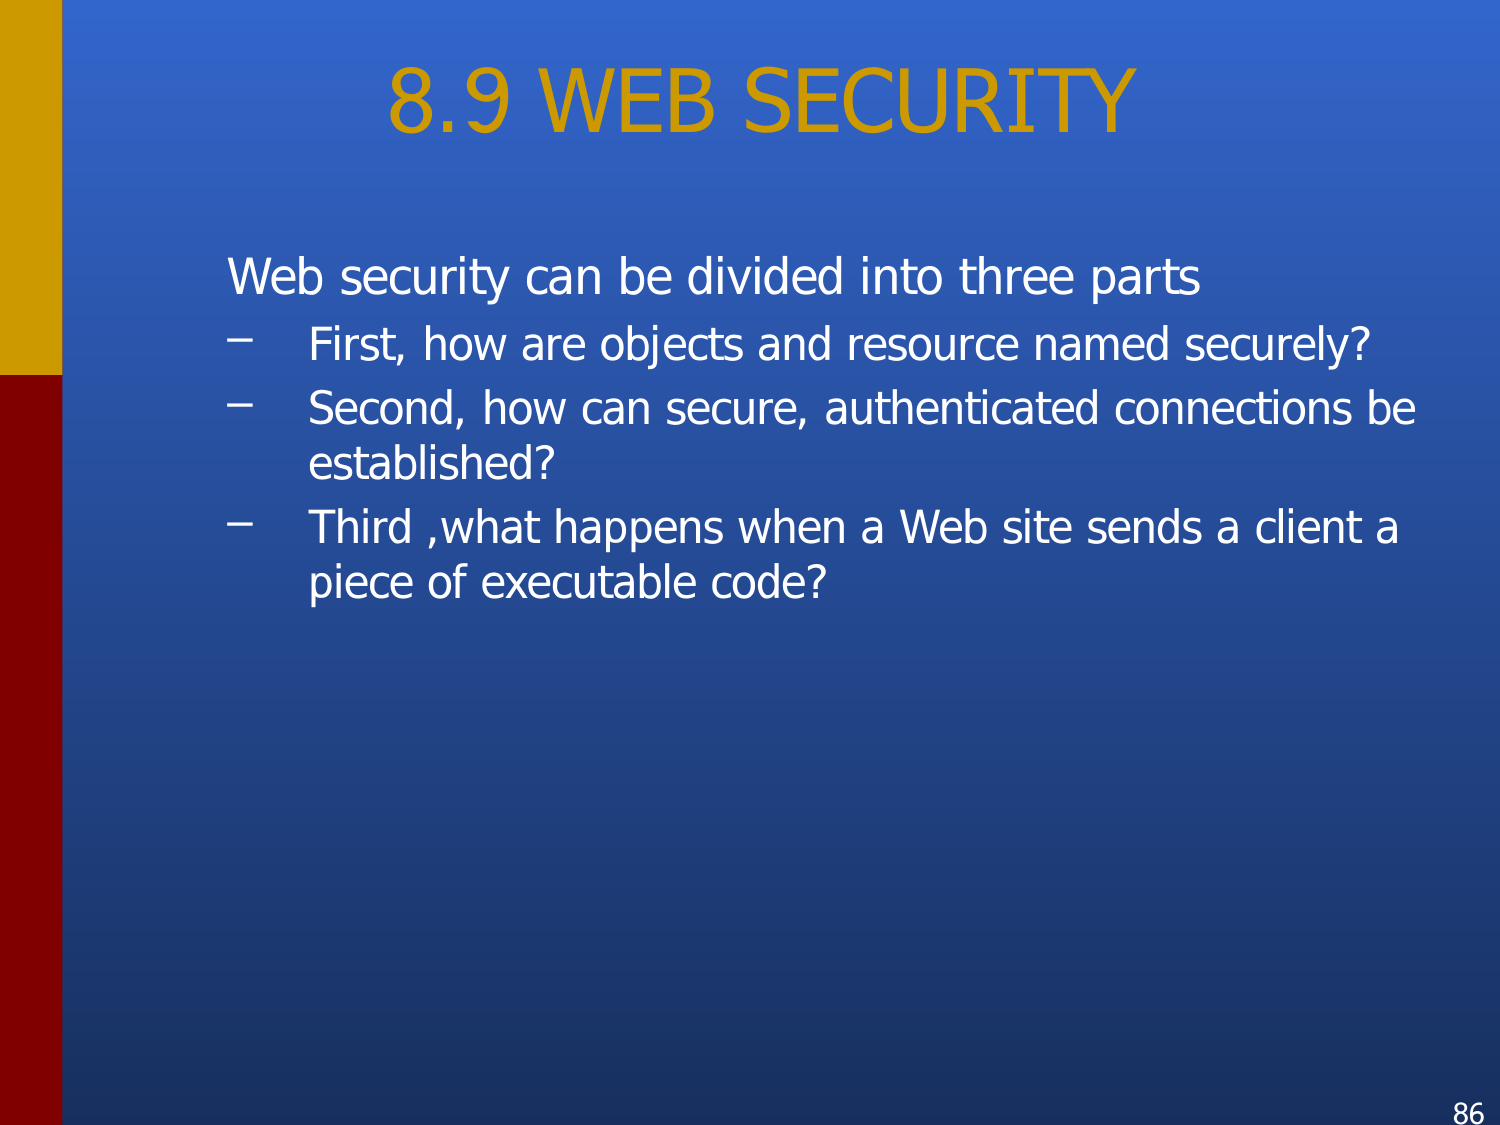

# 8.9 WEB SECURITY
Web security can be divided into three parts
First, how are objects and resource named securely?
Second, how can secure, authenticated connections be established?
Third ,what happens when a Web site sends a client a piece of executable code?
86